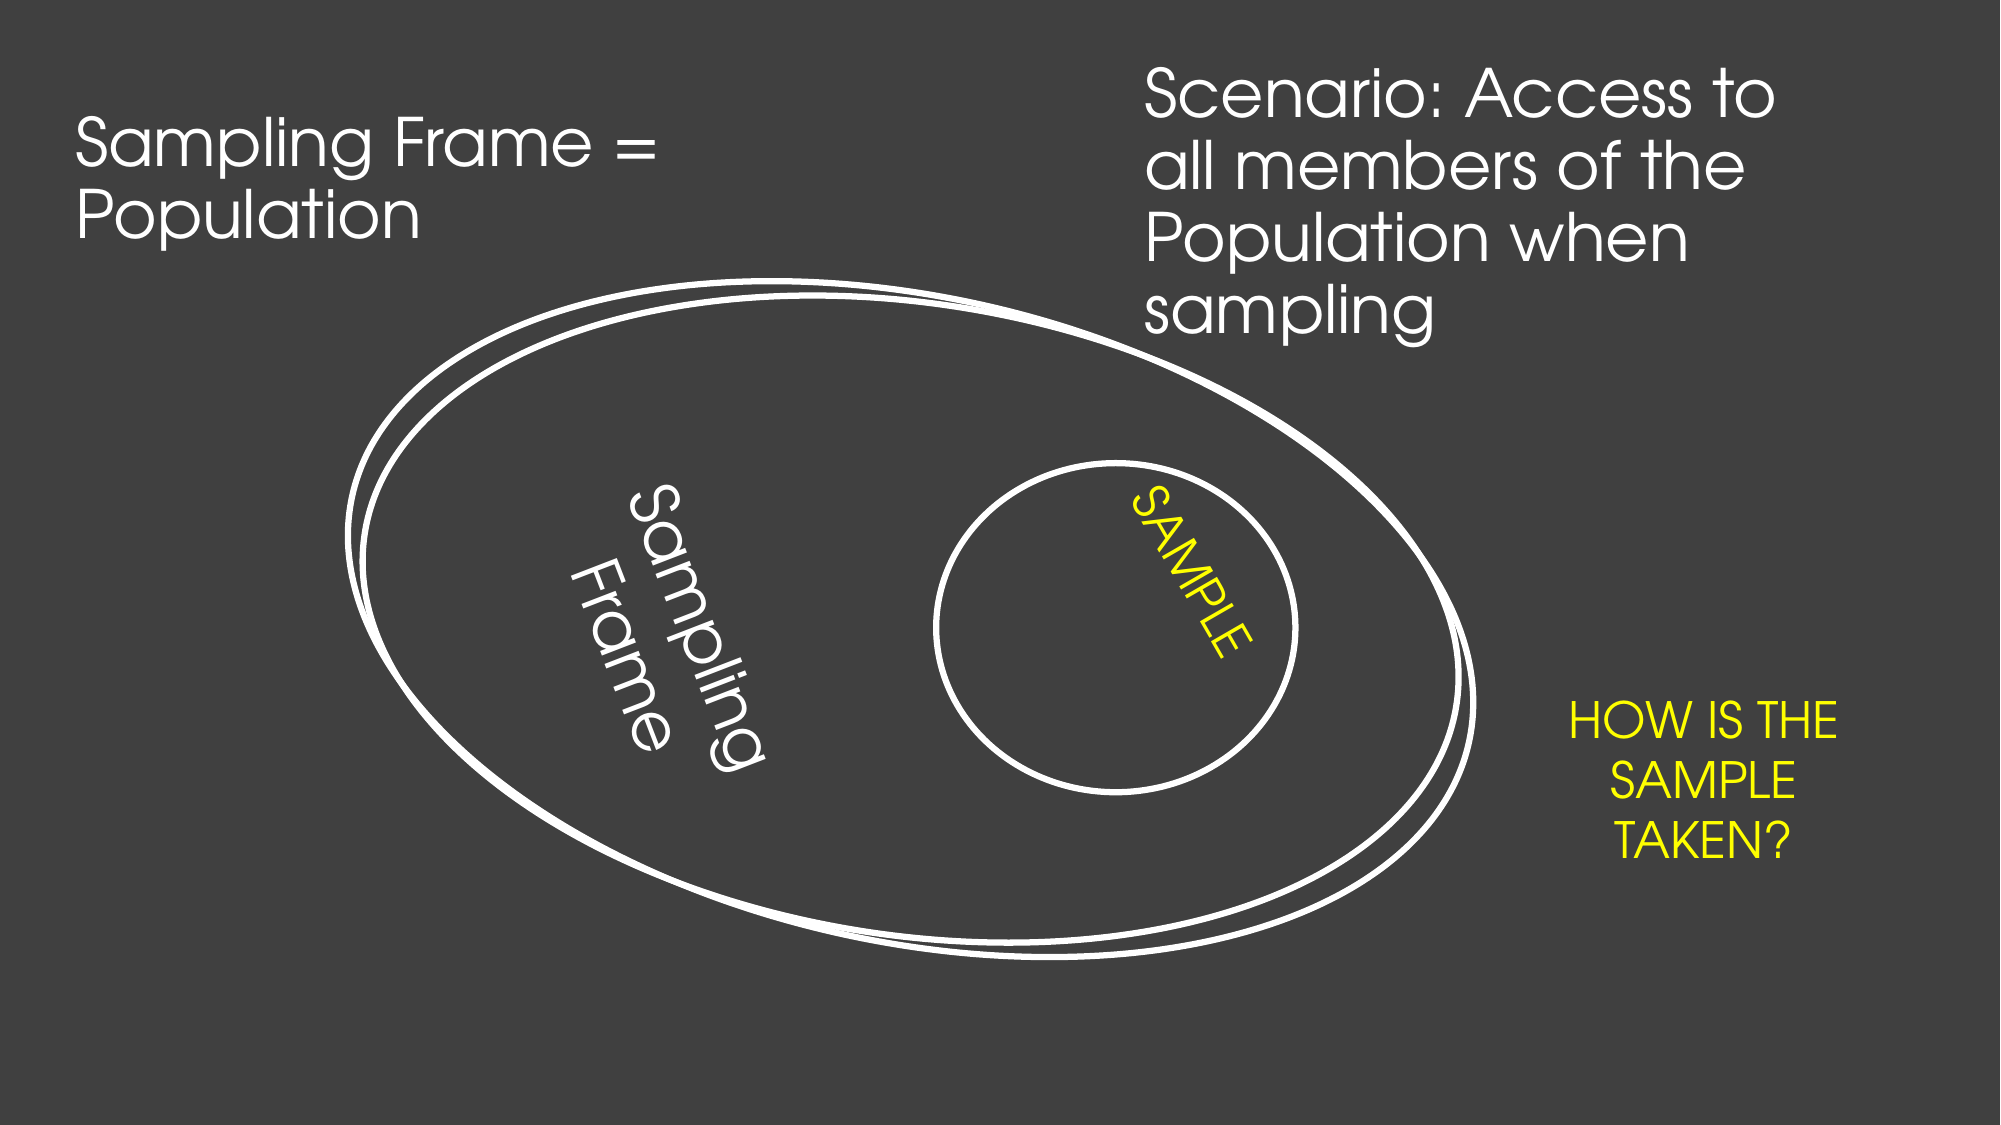

Scenario: Access to all members of the Population when sampling
# Sampling Frame = Population

Sampling
Frame

SAMPLE
HOW IS THE SAMPLE TAKEN?